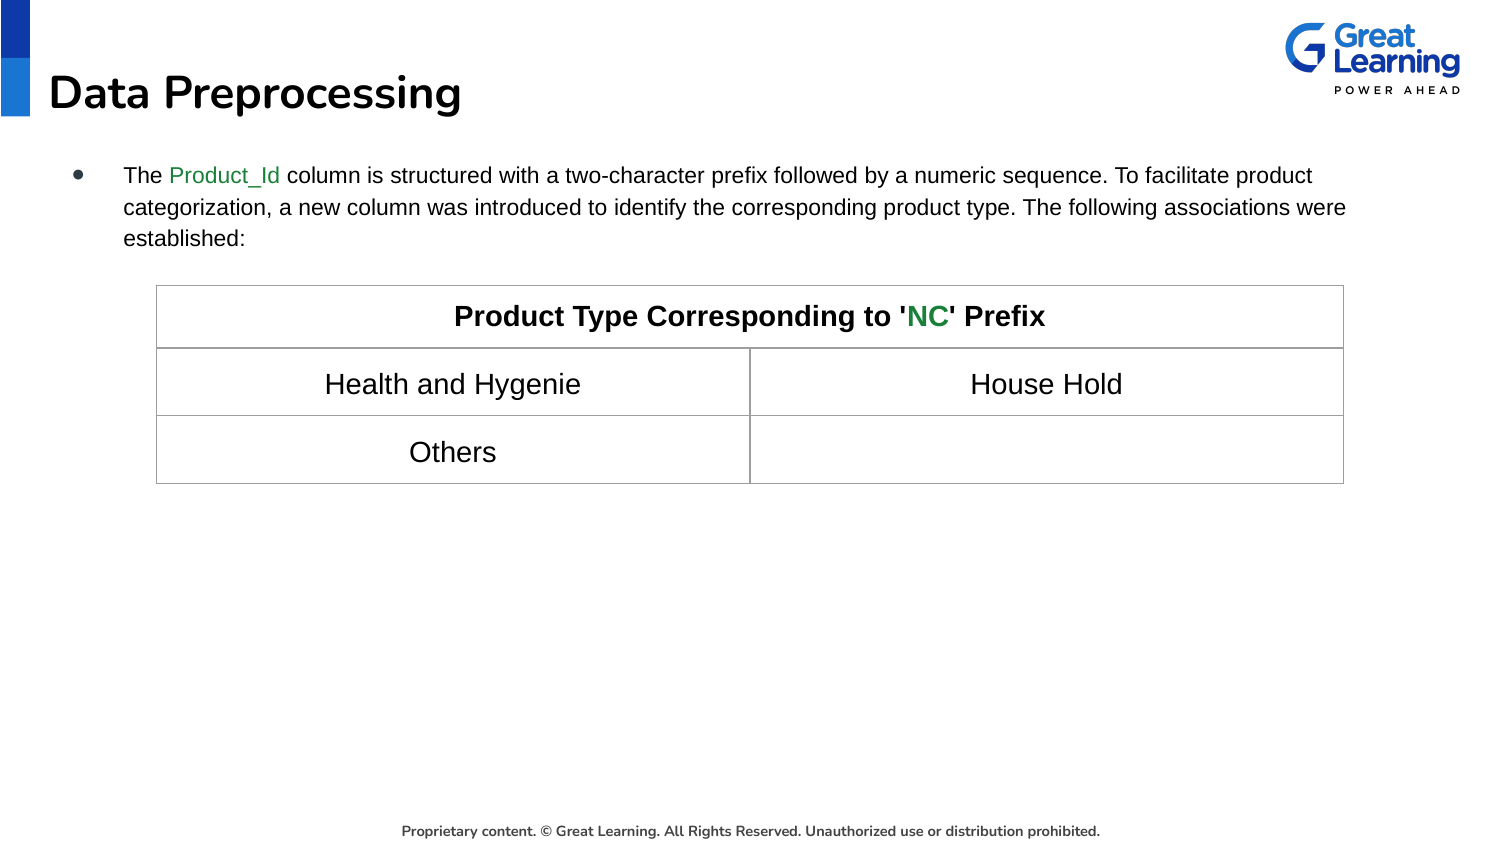

# Data Preprocessing
The Product_Id column is structured with a two-character prefix followed by a numeric sequence. To facilitate product categorization, a new column was introduced to identify the corresponding product type. The following associations were established:

| Product Type Corresponding to 'NC' Prefix |  |
| --- | --- |
| Health and Hygenie | House Hold |
| Others |  |